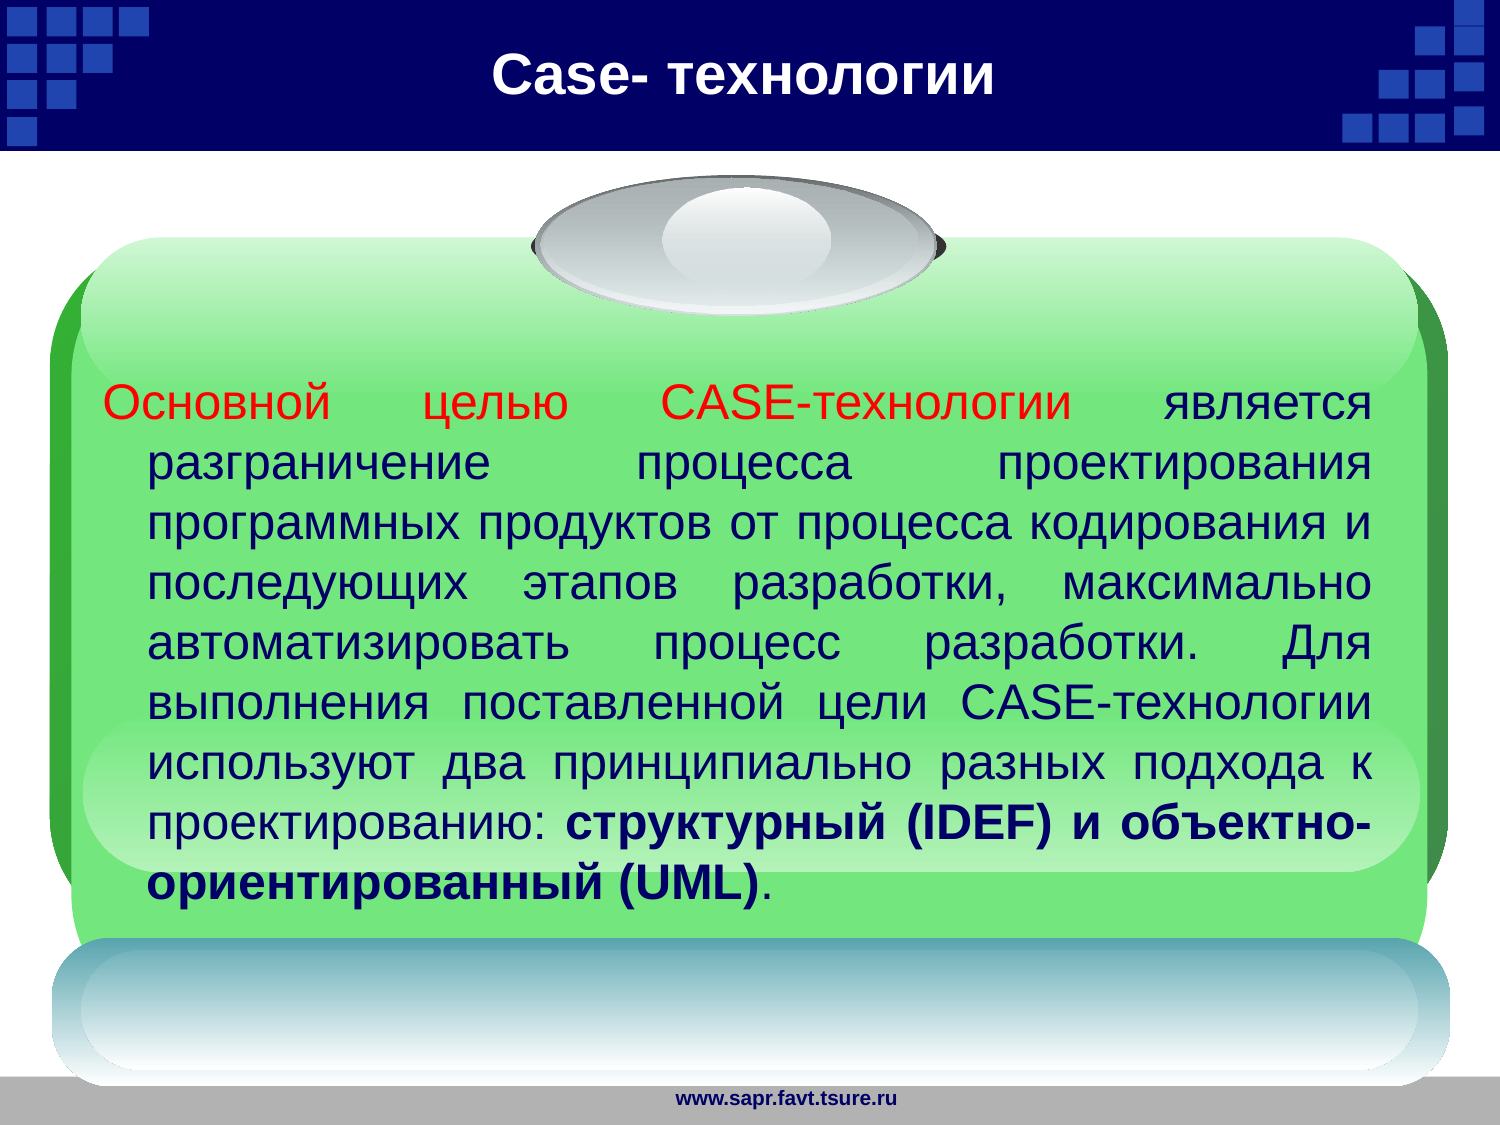

Case- технологии

Основной целью CASE-технологии является разграничение процесса проектирования программных продуктов от процесса кодирования и последующих этапов разработки, максимально автоматизировать процесс разработки. Для выполнения поставленной цели CASE-технологии используют два принципиально разных подхода к проектированию: структурный (IDEF) и объектно-ориентированный (UML).
www.sapr.favt.tsure.ru